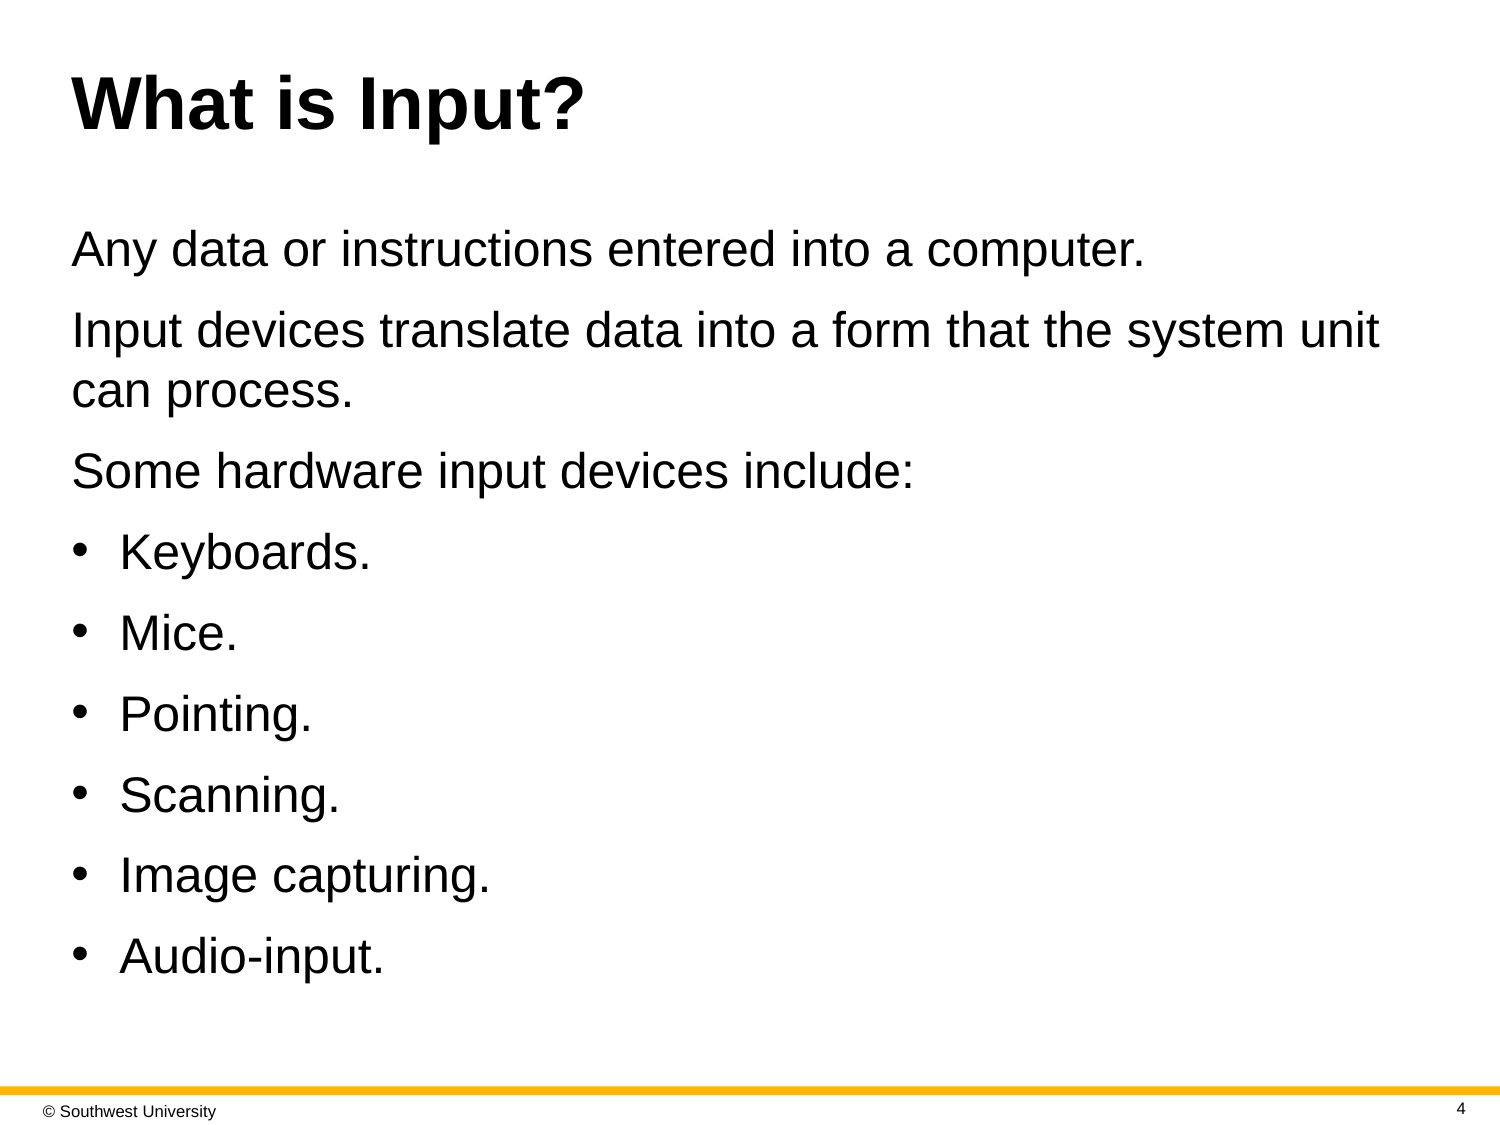

# What is Input?
Any data or instructions entered into a computer.
Input devices translate data into a form that the system unit can process.
Some hardware input devices include:
Keyboards.
Mice.
Pointing.
Scanning.
Image capturing.
Audio-input.
4